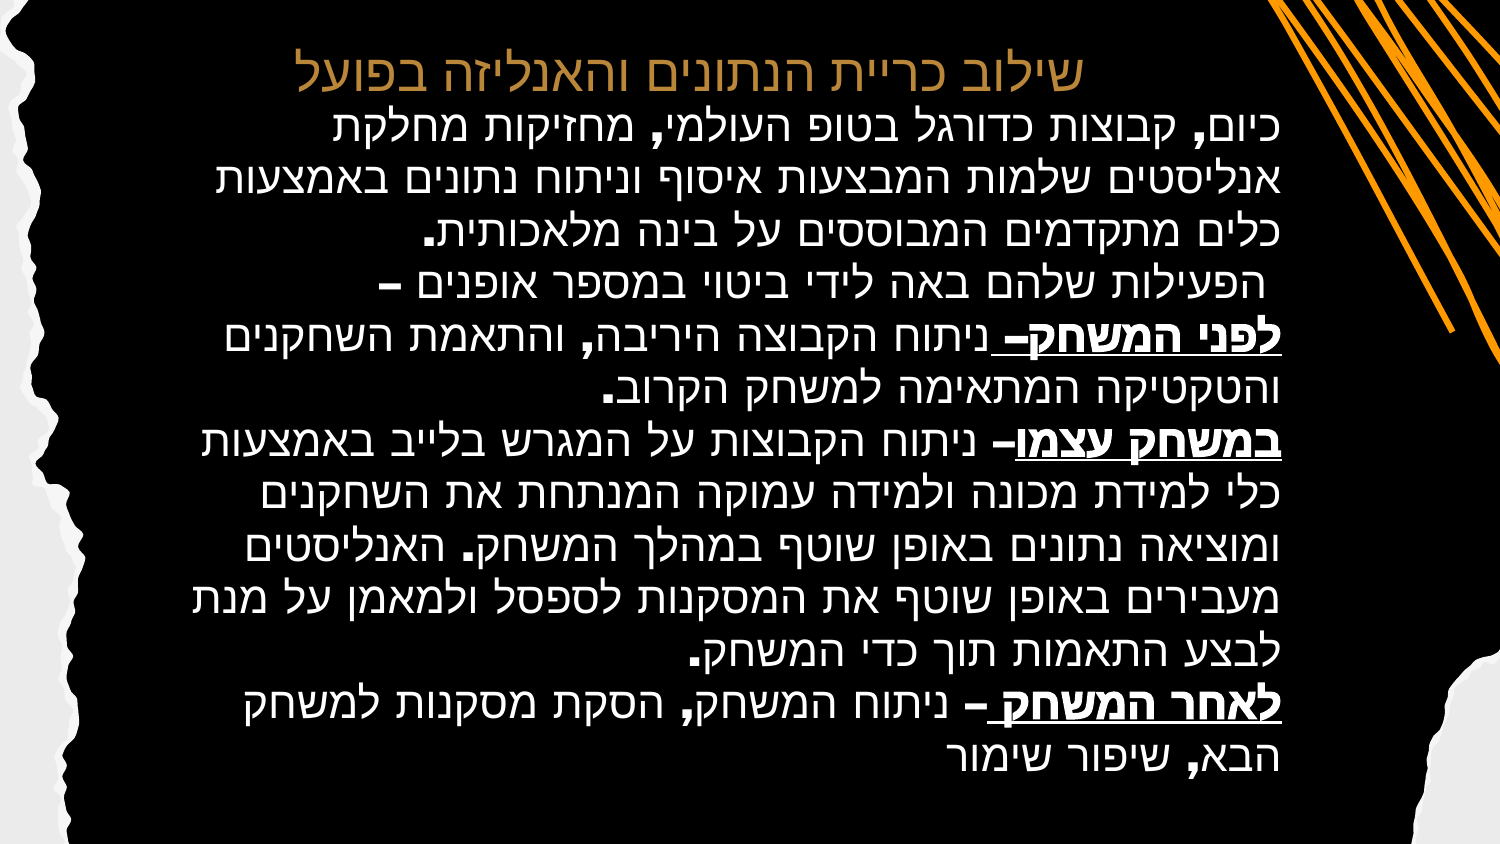

שילוב כריית הנתונים והאנליזה בפועל
# כיום, קבוצות כדורגל בטופ העולמי, מחזיקות מחלקת אנליסטים שלמות המבצעות איסוף וניתוח נתונים באמצעות כלים מתקדמים המבוססים על בינה מלאכותית. הפעילות שלהם באה לידי ביטוי במספר אופנים – לפני המשחק– ניתוח הקבוצה היריבה, והתאמת השחקנים והטקטיקה המתאימה למשחק הקרוב. במשחק עצמו– ניתוח הקבוצות על המגרש בלייב באמצעות כלי למידת מכונה ולמידה עמוקה המנתחת את השחקנים ומוציאה נתונים באופן שוטף במהלך המשחק. האנליסטים מעבירים באופן שוטף את המסקנות לספסל ולמאמן על מנת לבצע התאמות תוך כדי המשחק. לאחר המשחק – ניתוח המשחק, הסקת מסקנות למשחק הבא, שיפור שימור